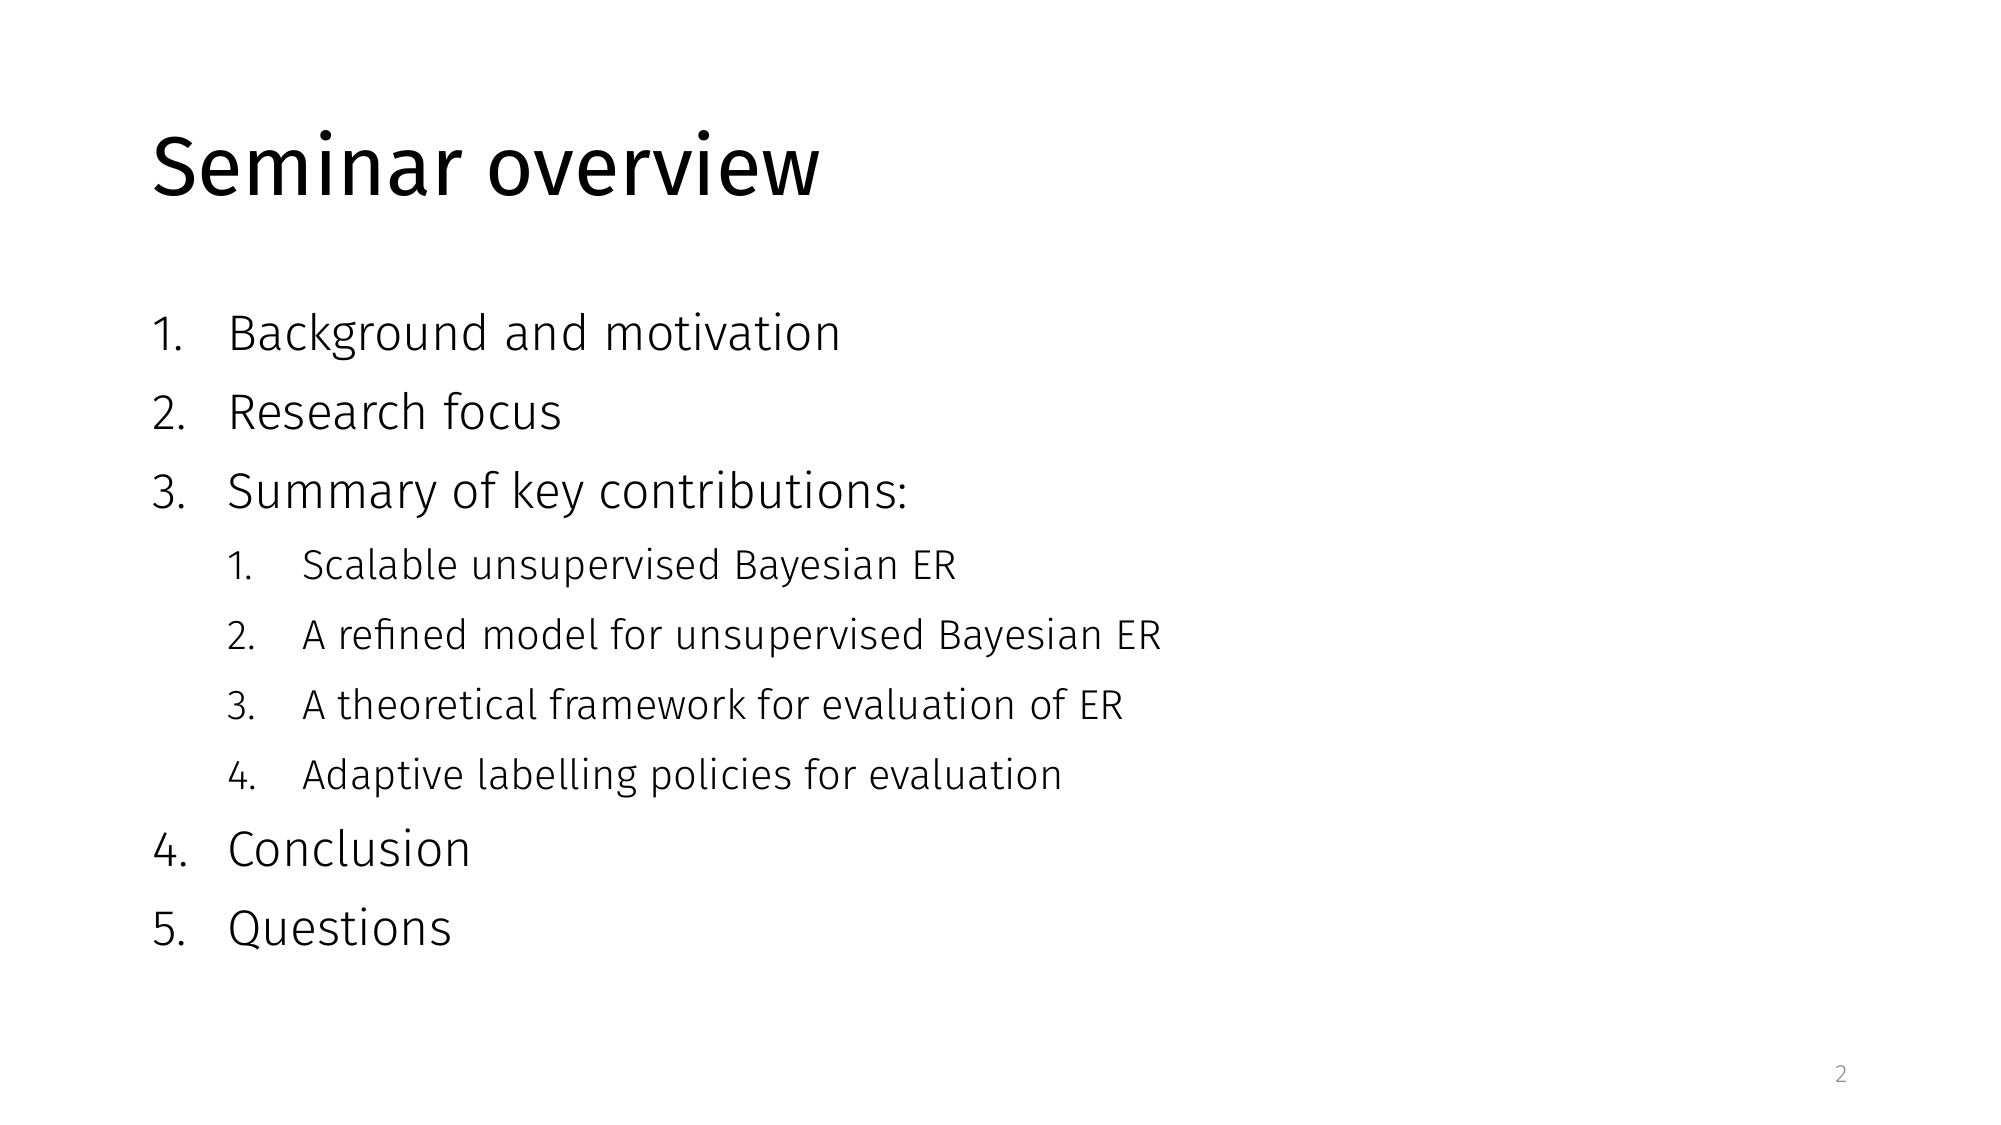

# Seminar overview
Background and motivation
Research focus
Summary of key contributions:
Scalable unsupervised Bayesian ER
A refined model for unsupervised Bayesian ER
A theoretical framework for evaluation of ER
Adaptive labelling policies for evaluation
Conclusion
Questions
2